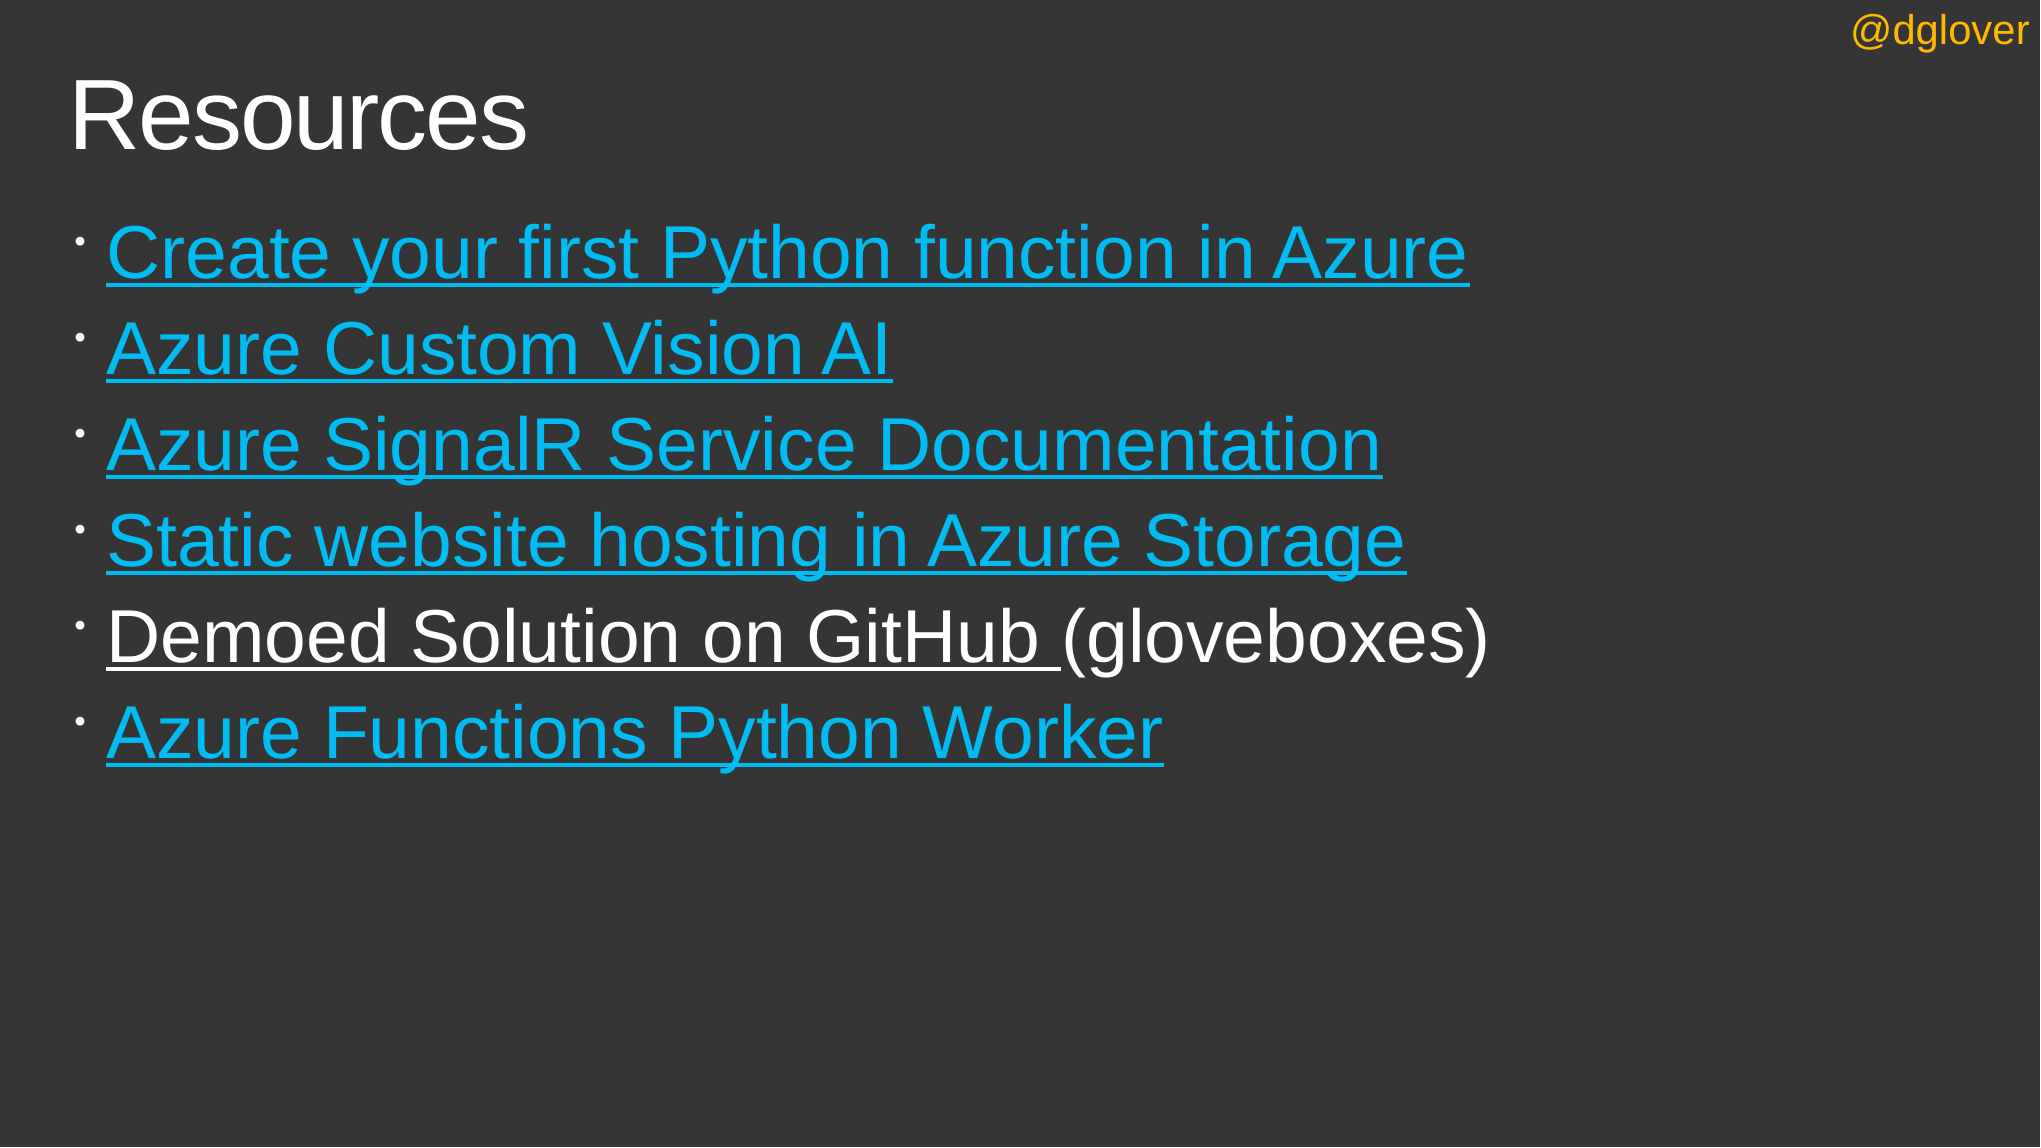

# Resources
Create your first Python function in Azure
Azure Custom Vision AI
Azure SignalR Service Documentation
Static website hosting in Azure Storage
Demoed Solution on GitHub (gloveboxes)
Azure Functions Python Worker